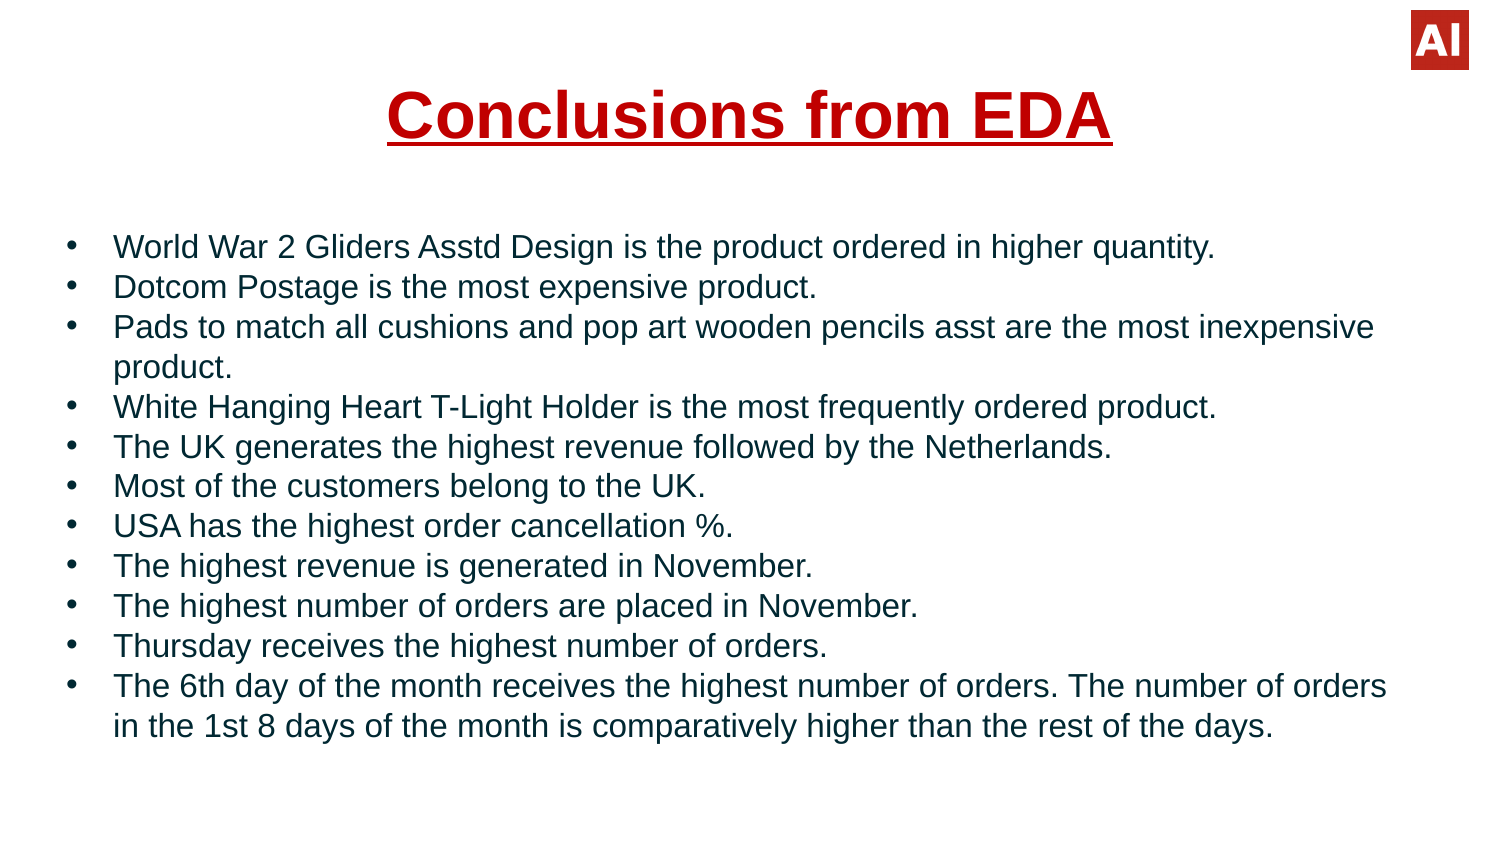

# Conclusions from EDA
World War 2 Gliders Asstd Design is the product ordered in higher quantity.
Dotcom Postage is the most expensive product.
Pads to match all cushions and pop art wooden pencils asst are the most inexpensive product.
White Hanging Heart T-Light Holder is the most frequently ordered product.
The UK generates the highest revenue followed by the Netherlands.
Most of the customers belong to the UK.
USA has the highest order cancellation %.
The highest revenue is generated in November.
The highest number of orders are placed in November.
Thursday receives the highest number of orders.
The 6th day of the month receives the highest number of orders. The number of orders in the 1st 8 days of the month is comparatively higher than the rest of the days.